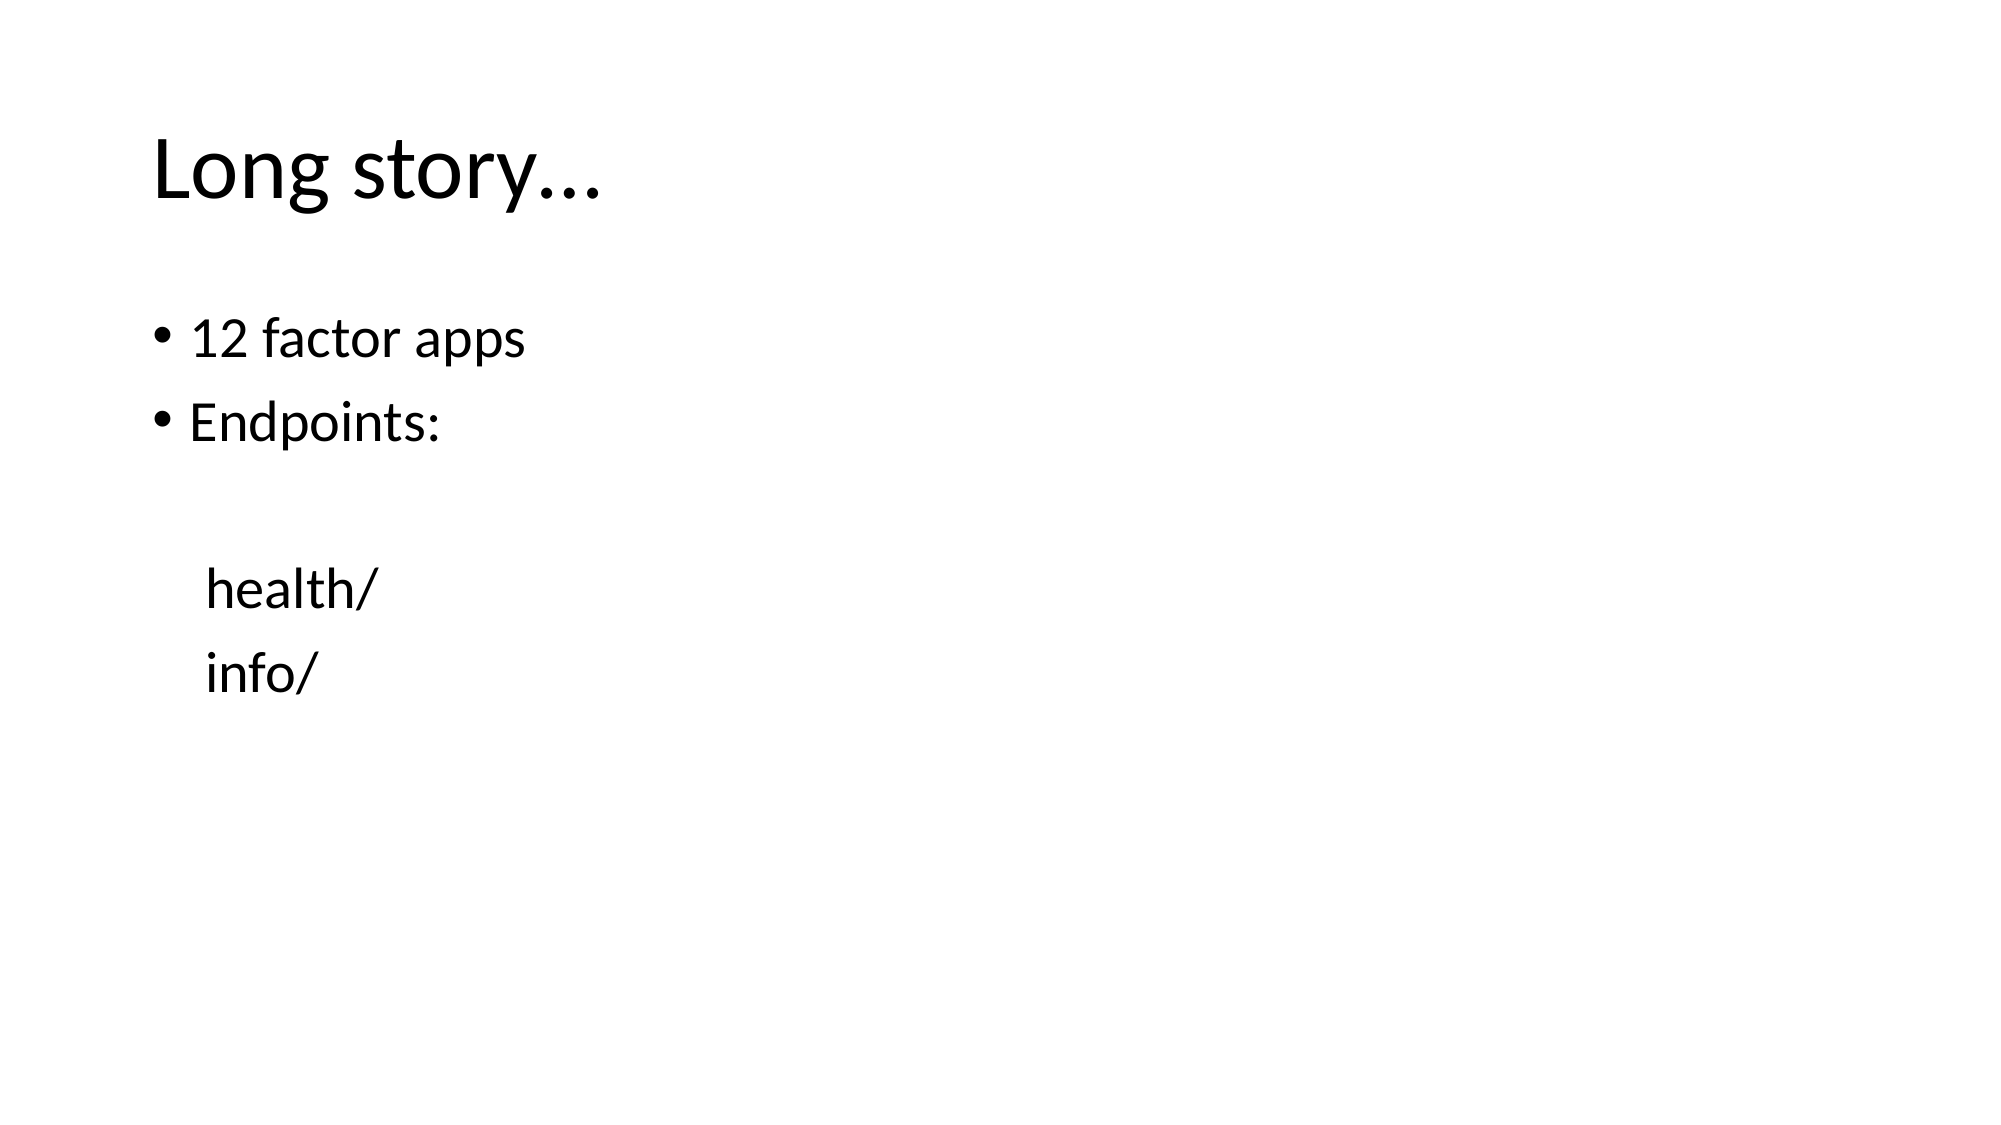

# Long story…
12 factor apps
Endpoints:

    health/
    info/